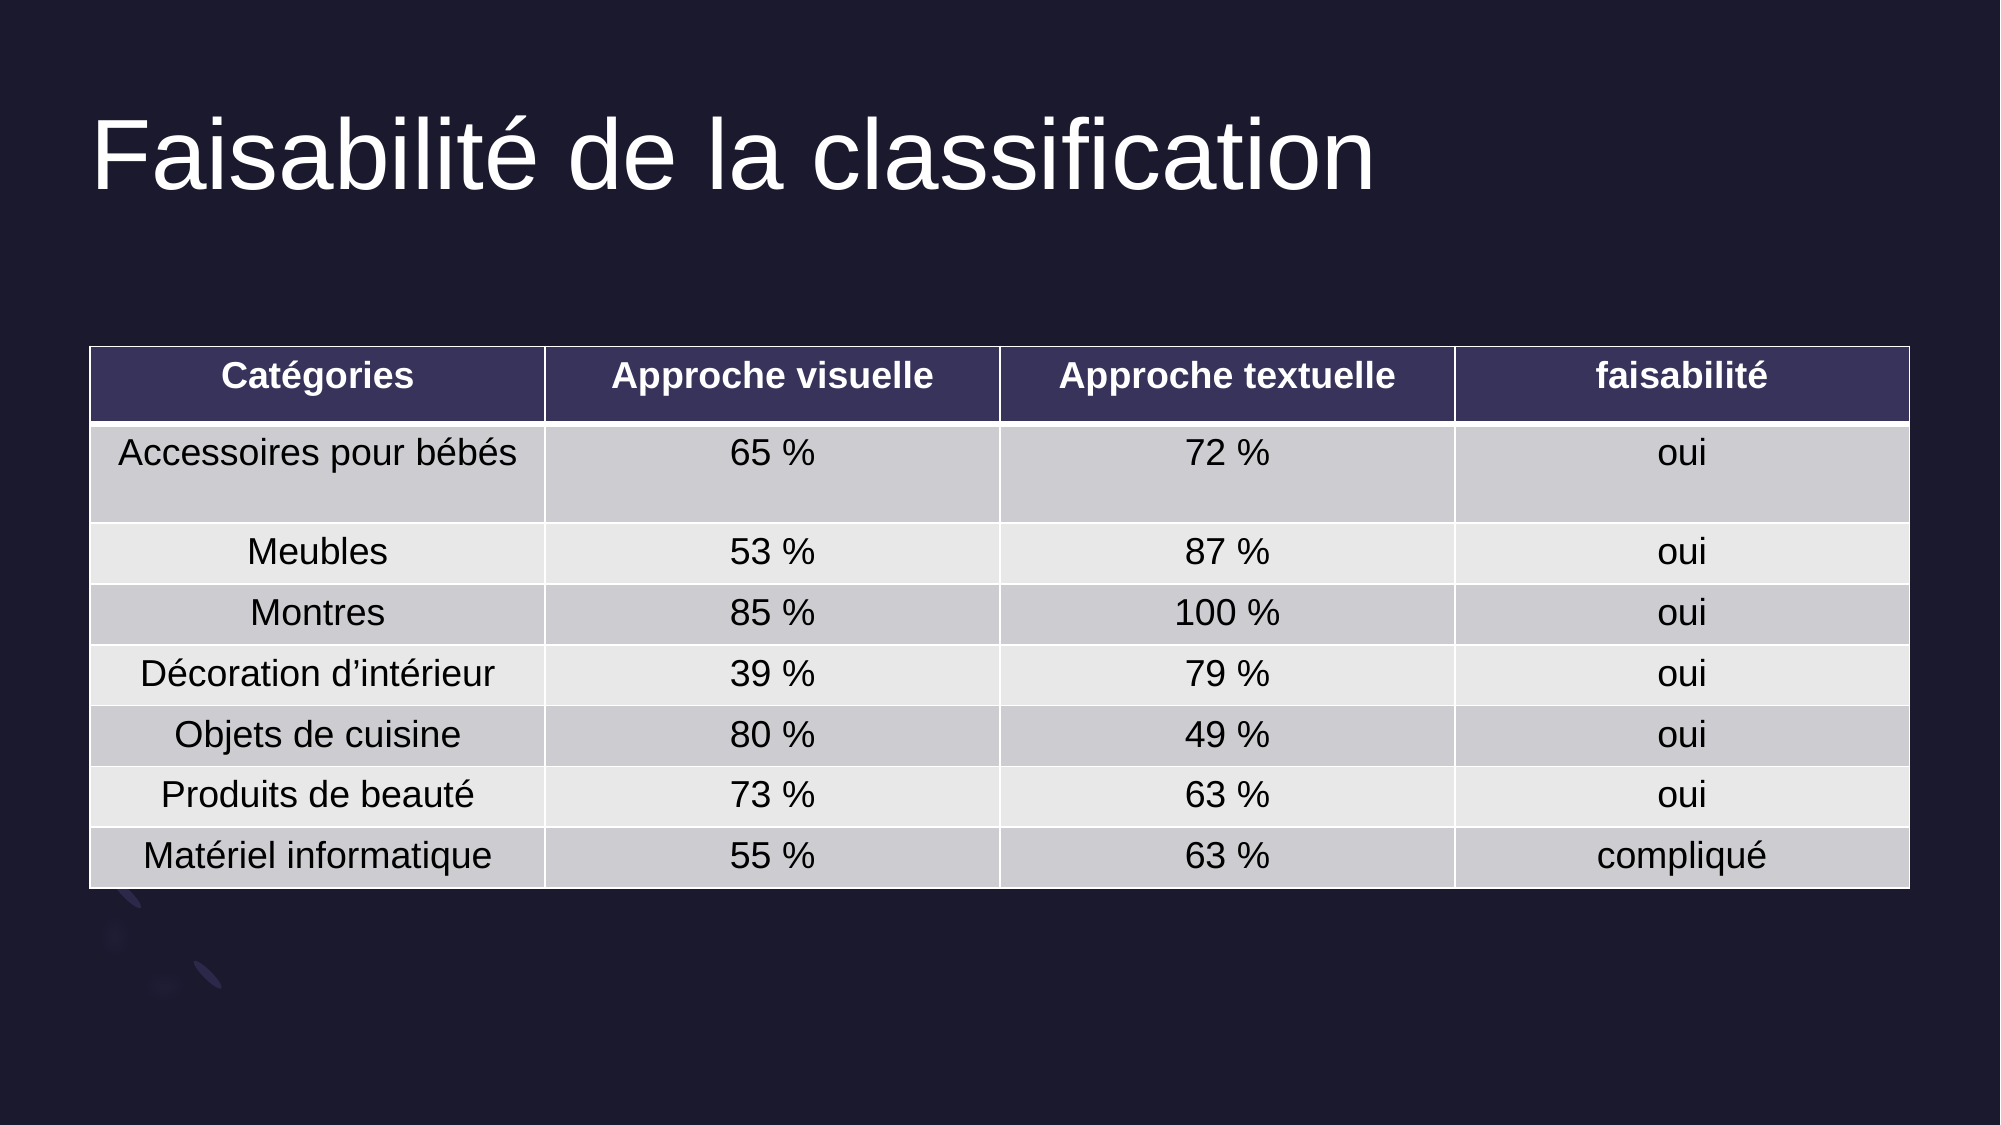

# Faisabilité de la classification
| Catégories | Approche visuelle | Approche textuelle | faisabilité |
| --- | --- | --- | --- |
| Accessoires pour bébés | 65 % | 72 % | oui |
| Meubles | 53 % | 87 % | oui |
| Montres | 85 % | 100 % | oui |
| Décoration d’intérieur | 39 % | 79 % | oui |
| Objets de cuisine | 80 % | 49 % | oui |
| Produits de beauté | 73 % | 63 % | oui |
| Matériel informatique | 55 % | 63 % | compliqué |